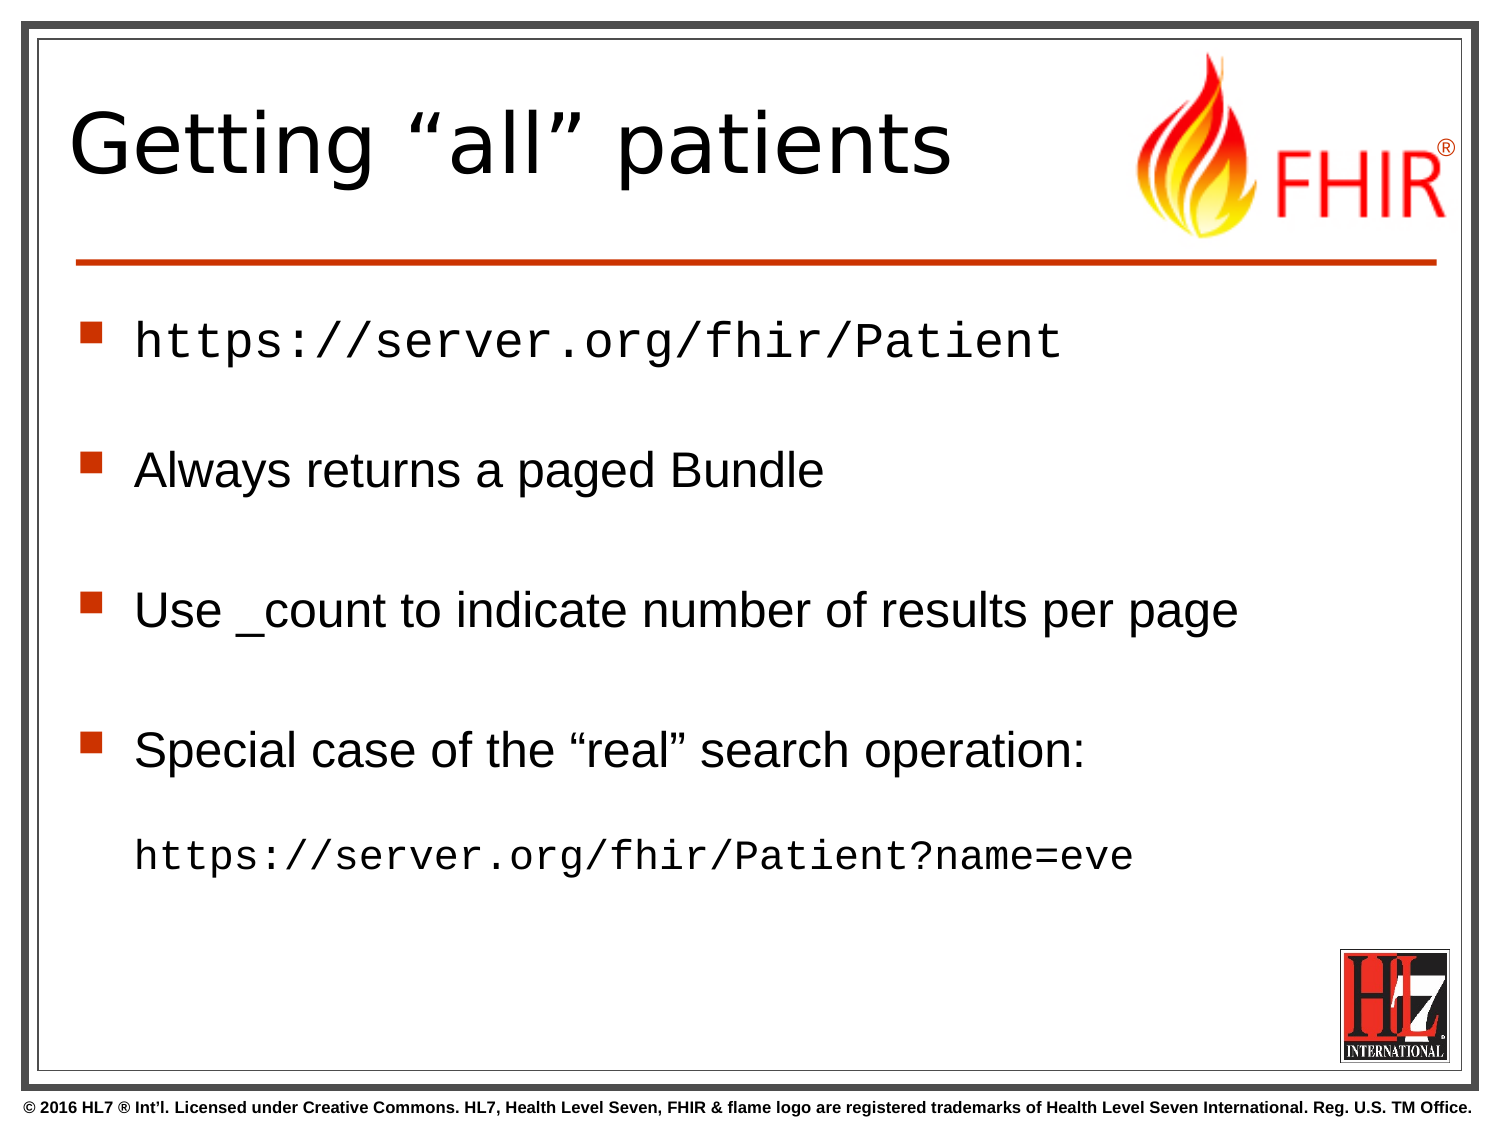

# Getting “all” patients
https://server.org/fhir/Patient
Always returns a paged Bundle

Use _count to indicate number of results per page

Special case of the “real” search operation:
https://server.org/fhir/Patient?name=eve